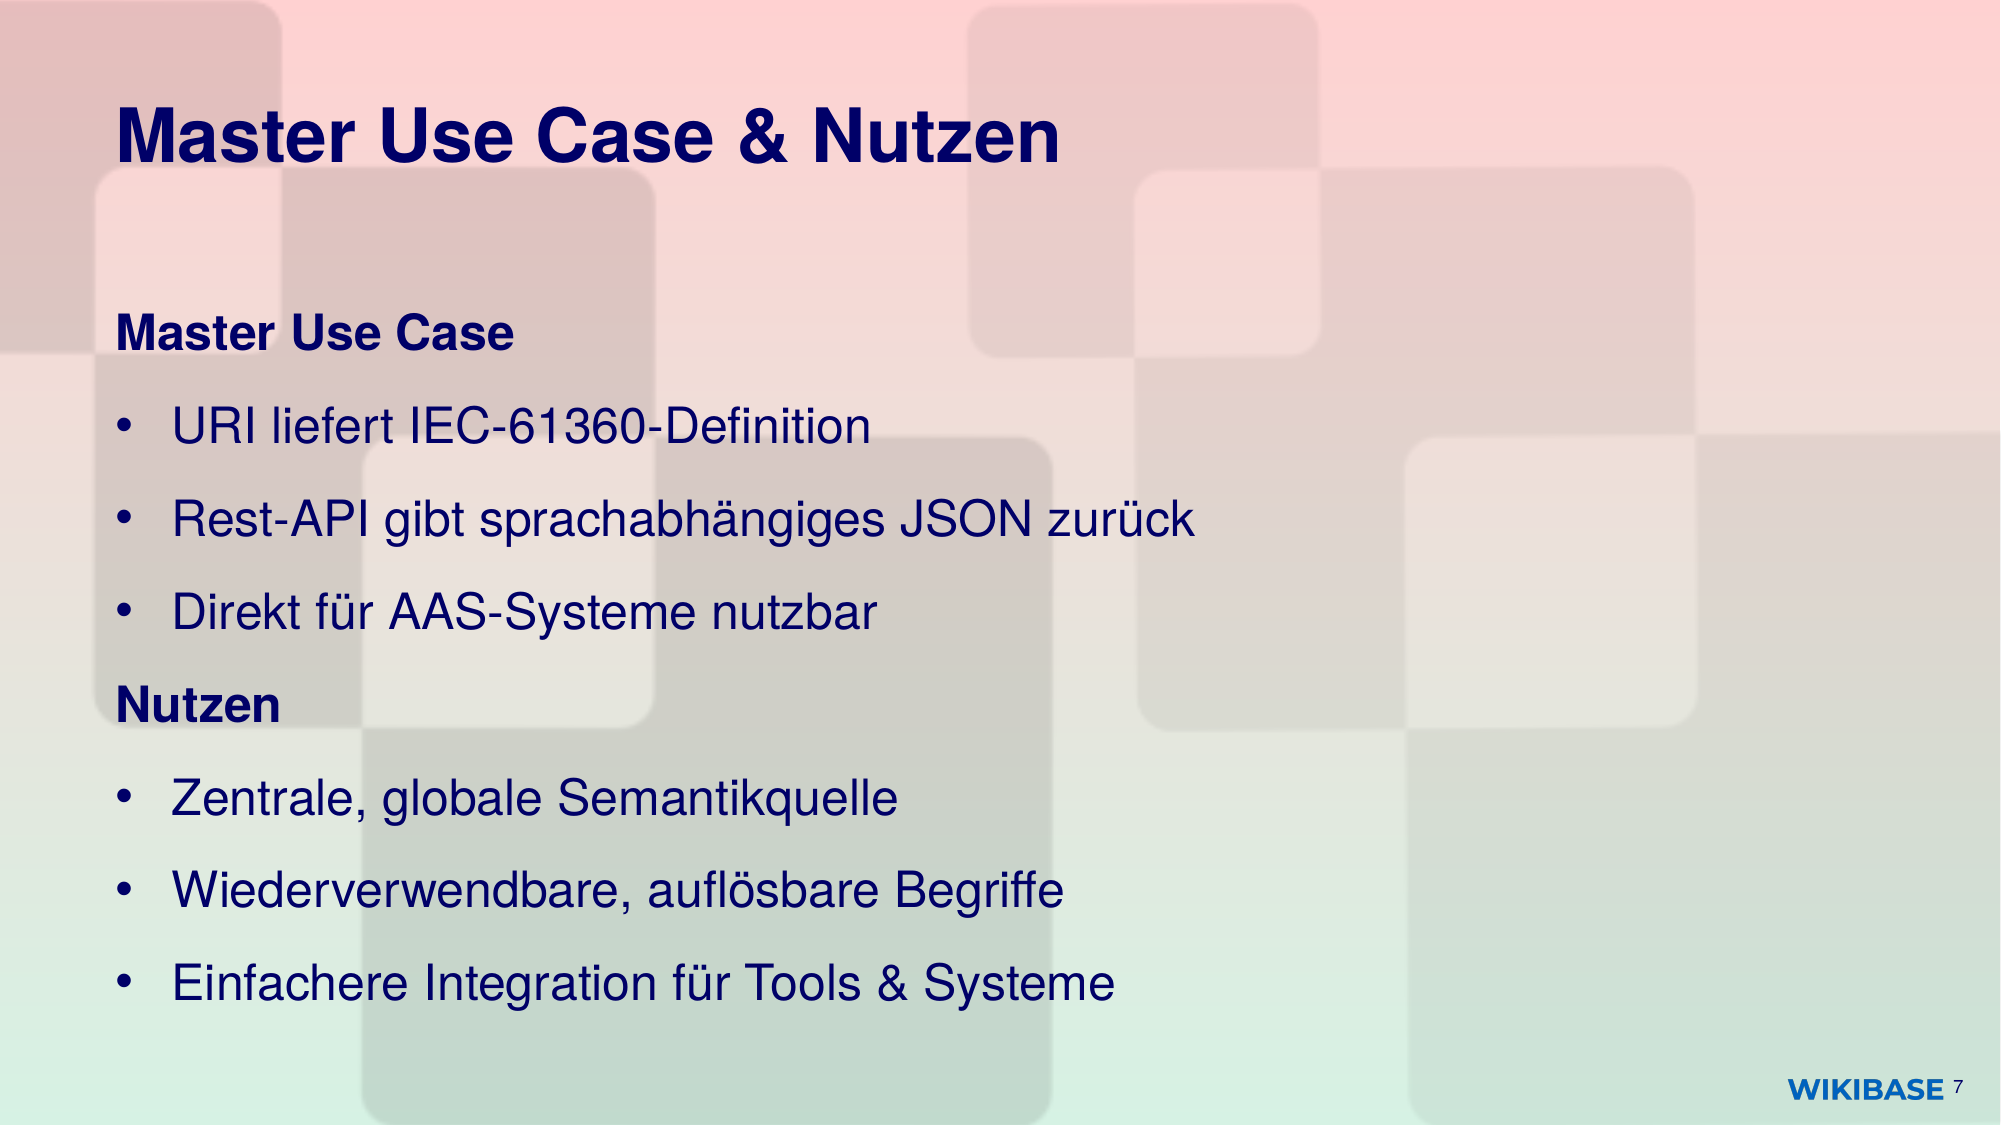

# Master Use Case & Nutzen
Master Use Case
URI liefert IEC-61360-Definition
Rest-API gibt sprachabhängiges JSON zurück
Direkt für AAS-Systeme nutzbar
Nutzen
Zentrale, globale Semantikquelle
Wiederverwendbare, auflösbare Begriffe
Einfachere Integration für Tools & Systeme
7